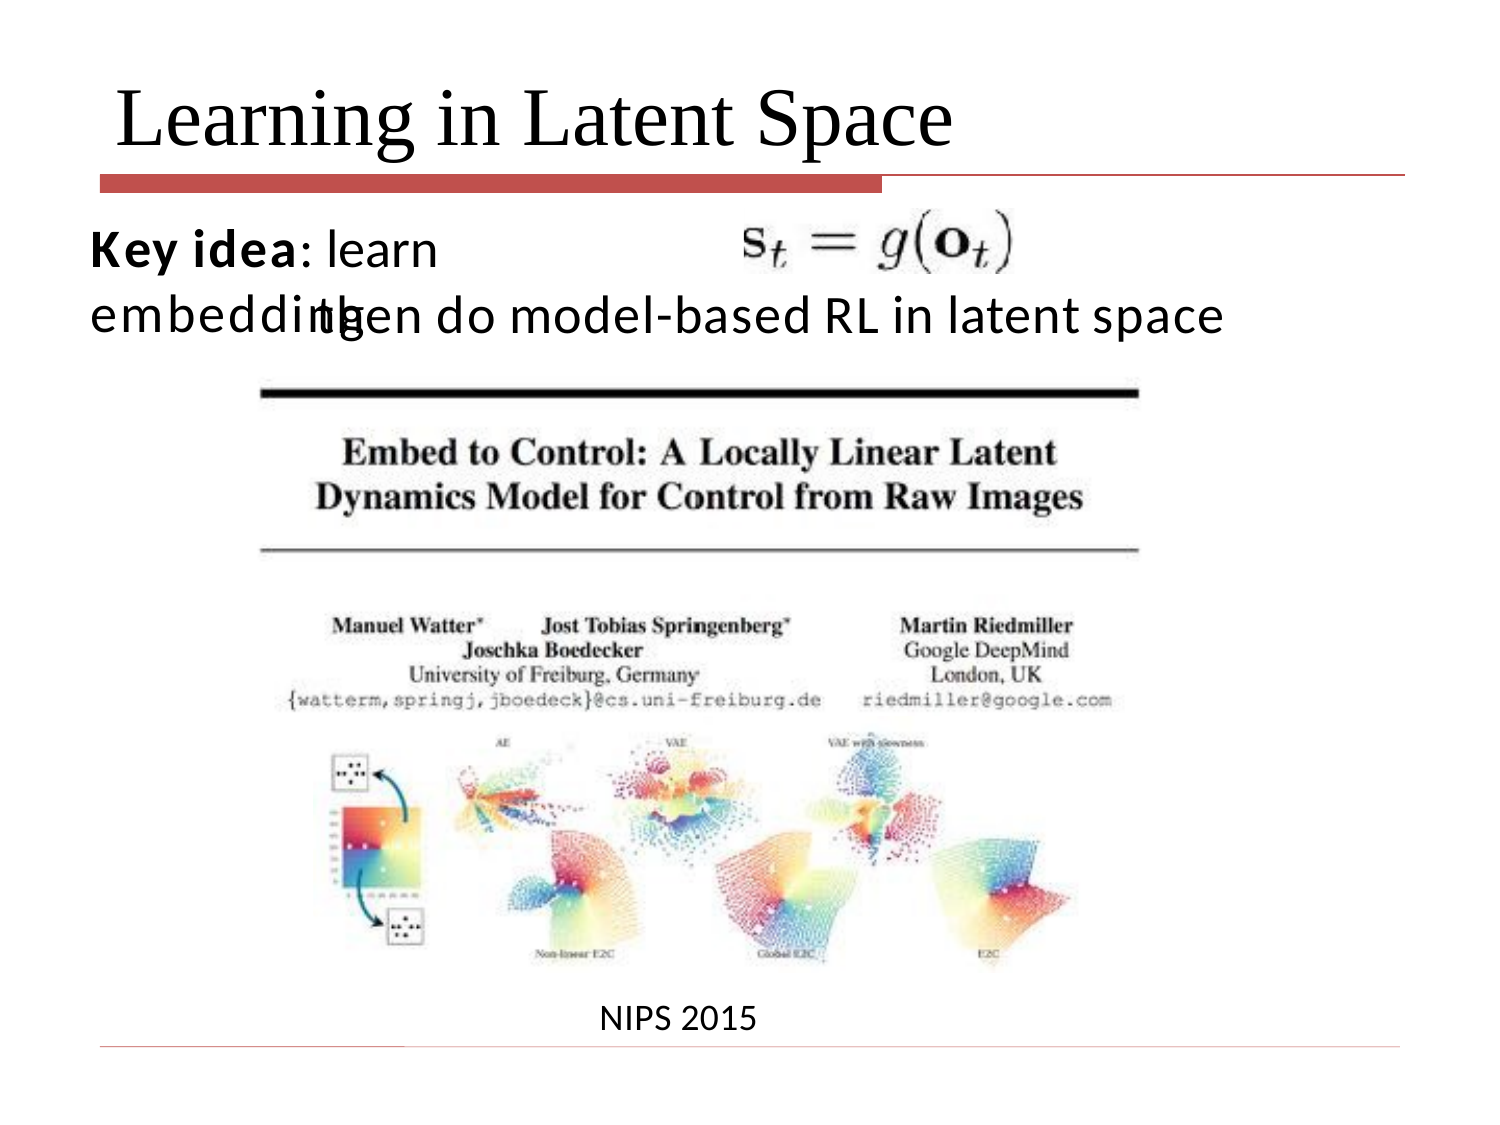

# Learning in Latent Space

Key idea: learn embedding
 then do model-based RL in latent space

NIPS 2015